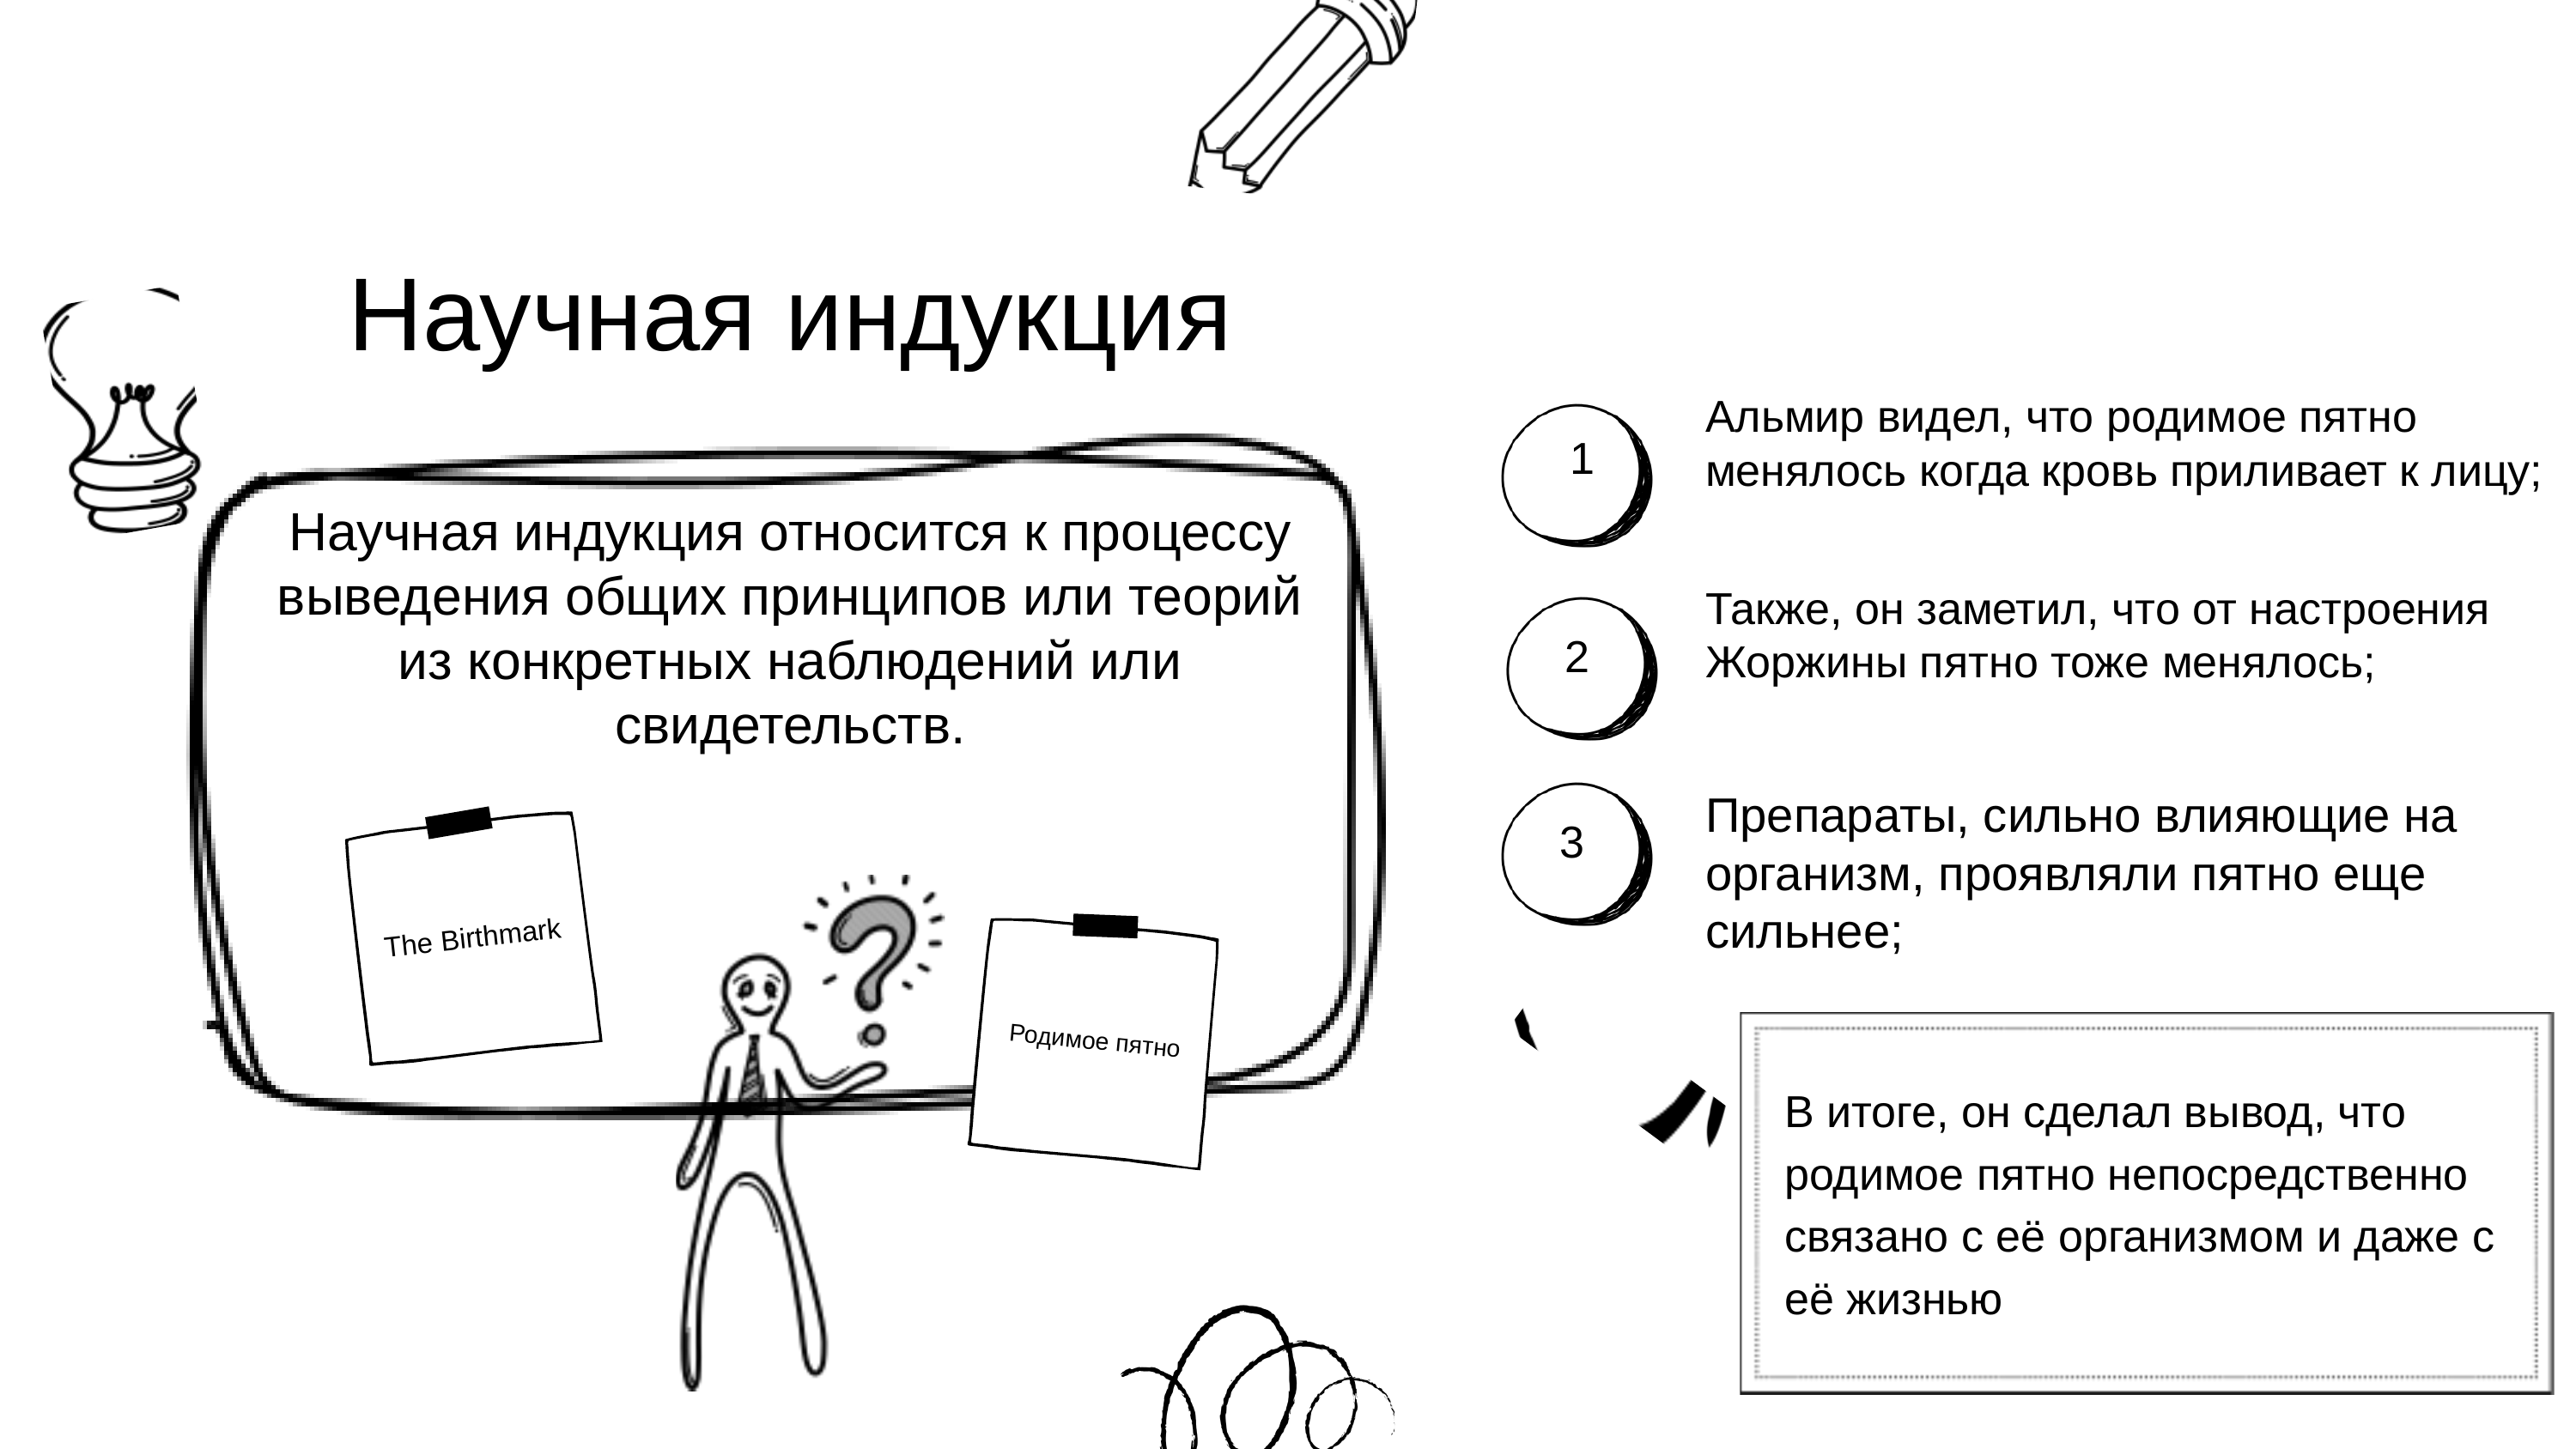

Научная индукция

Альмир видел, что родимое пятно менялось когда кровь приливает к лицу;

1
Научная индукция относится к процессу выведения общих принципов или теорий из конкретных наблюдений или свидетельств.
Также, он заметил, что от настроения Жоржины пятно тоже менялось;

2

Препараты, сильно влияющие на организм, проявляли пятно еще сильнее;

3

The Birthmark

Родимое пятно

В итоге, он сделал вывод, что родимое пятно непосредственно связано с её организмом и даже с её жизнью